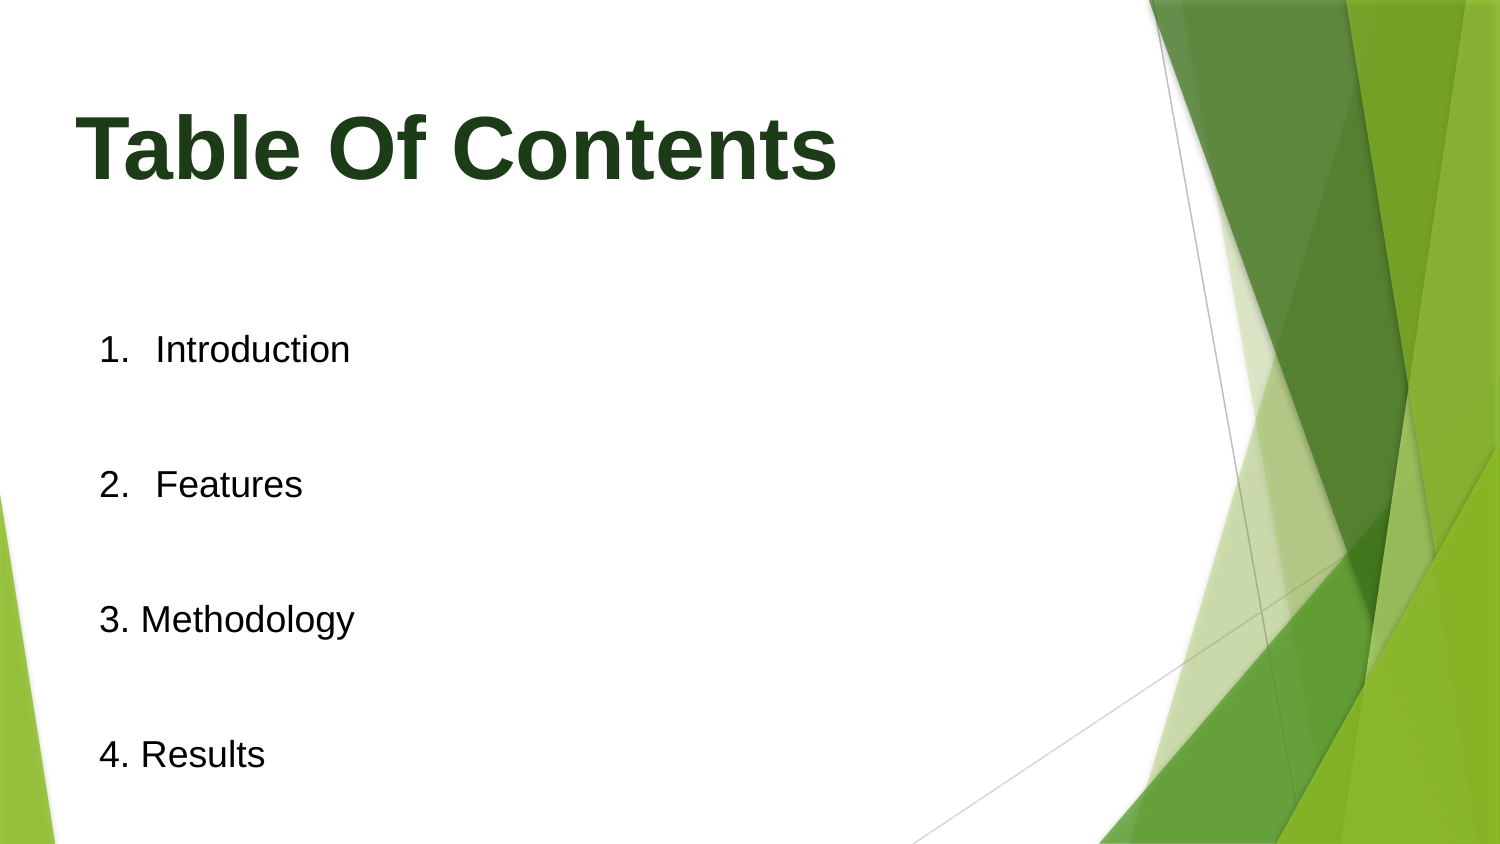

Table Of Contents
Introduction
Features
3. Methodology
4. Results